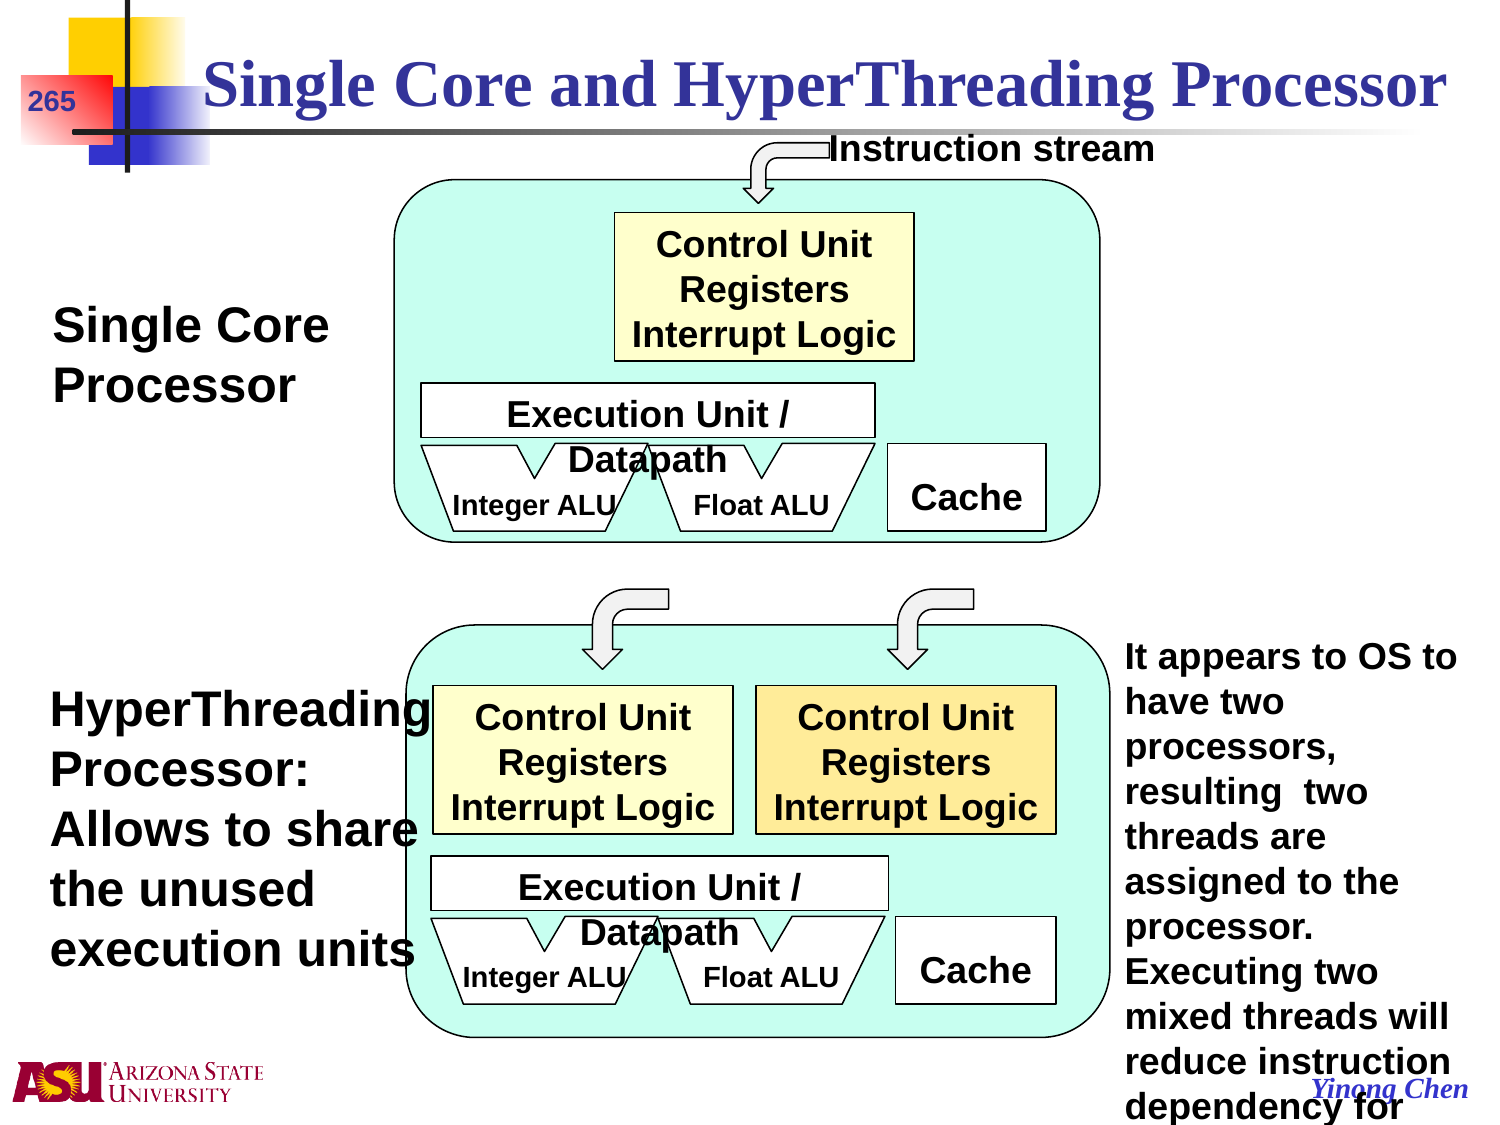

# Single Core and HyperThreading Processor
265
Instruction stream

Control Unit
Registers
Interrupt Logic
Single Core Processor
Execution Unit / Datapath
Integer ALU
Float ALU
Cache

HyperThreading Processor:
Allows to share the unused execution units
Control Unit
Registers
Interrupt Logic
Control Unit
Registers
Interrupt Logic
Integer ALU
Float ALU
Cache
It appears to OS to have two processors, resulting  two threads are assigned to the processor. Executing two mixed threads will reduce instruction dependency for pipelined processor!
Execution Unit / Datapath